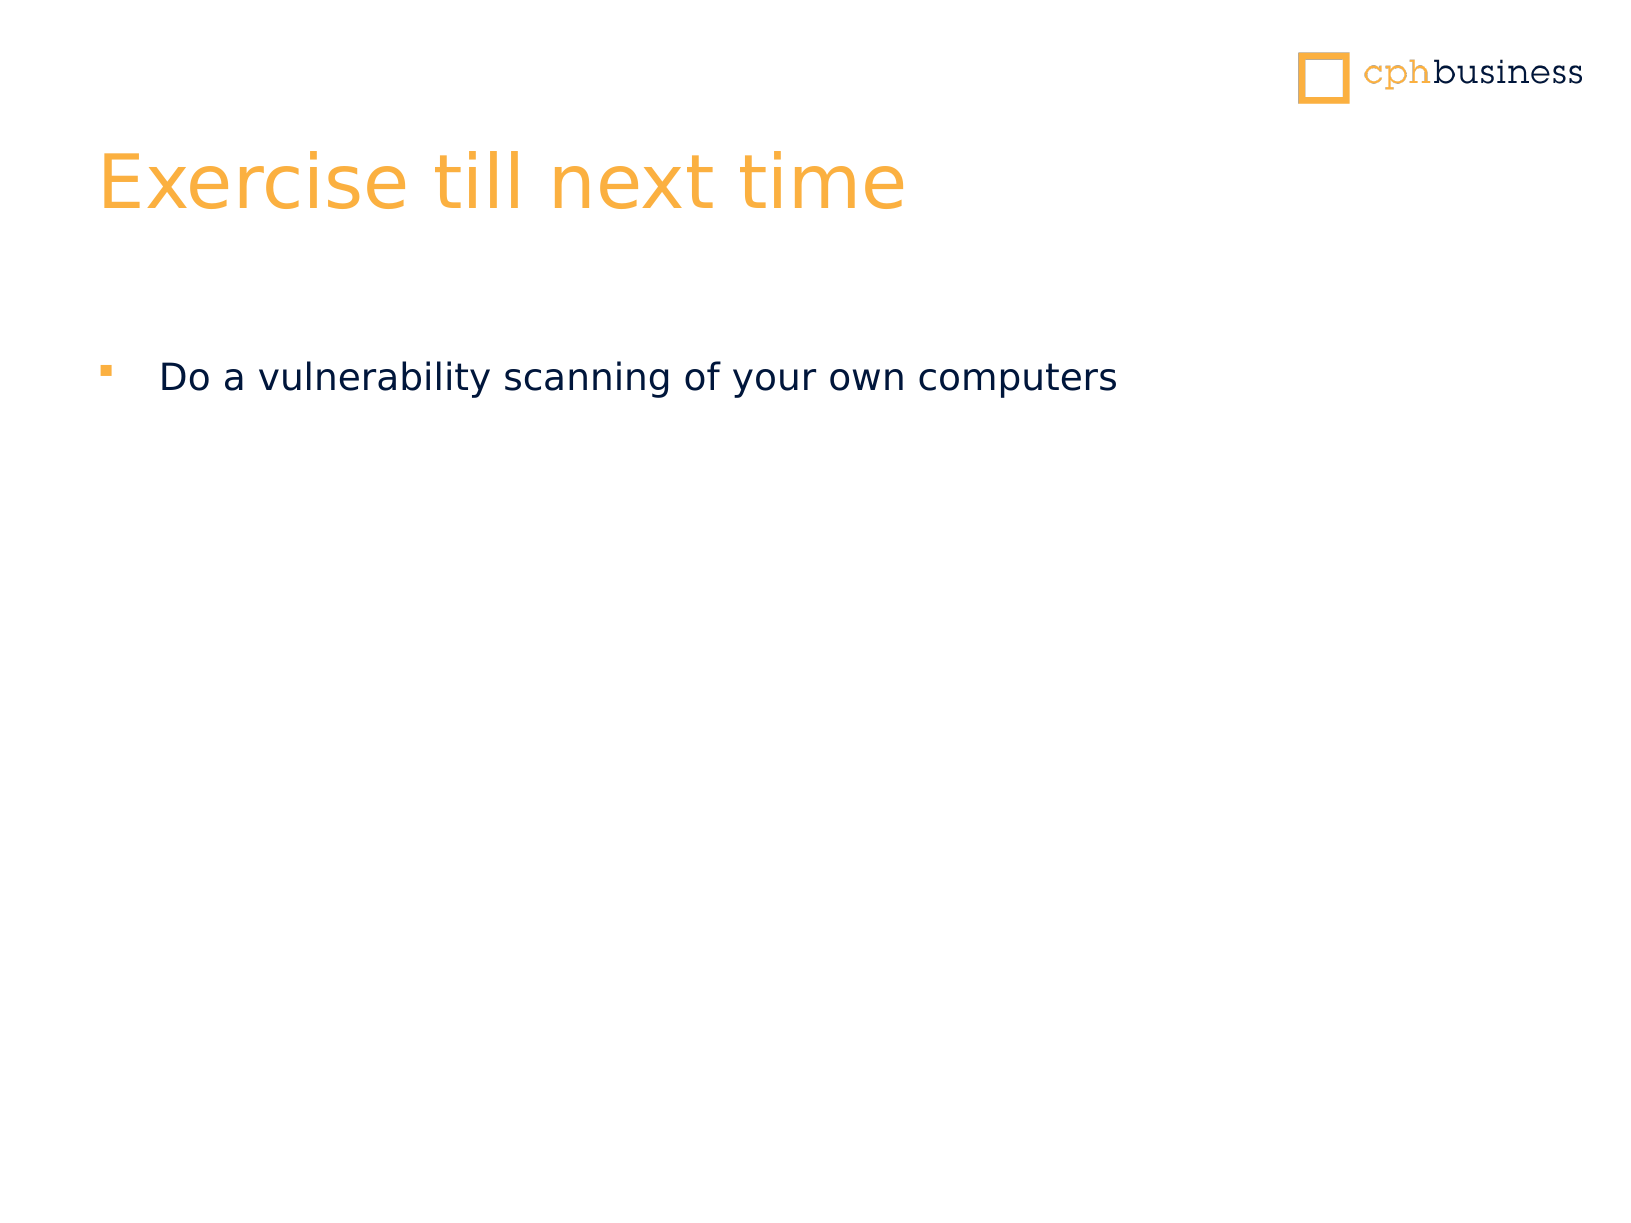

# Exercise till next time
Do a vulnerability scanning of your own computers